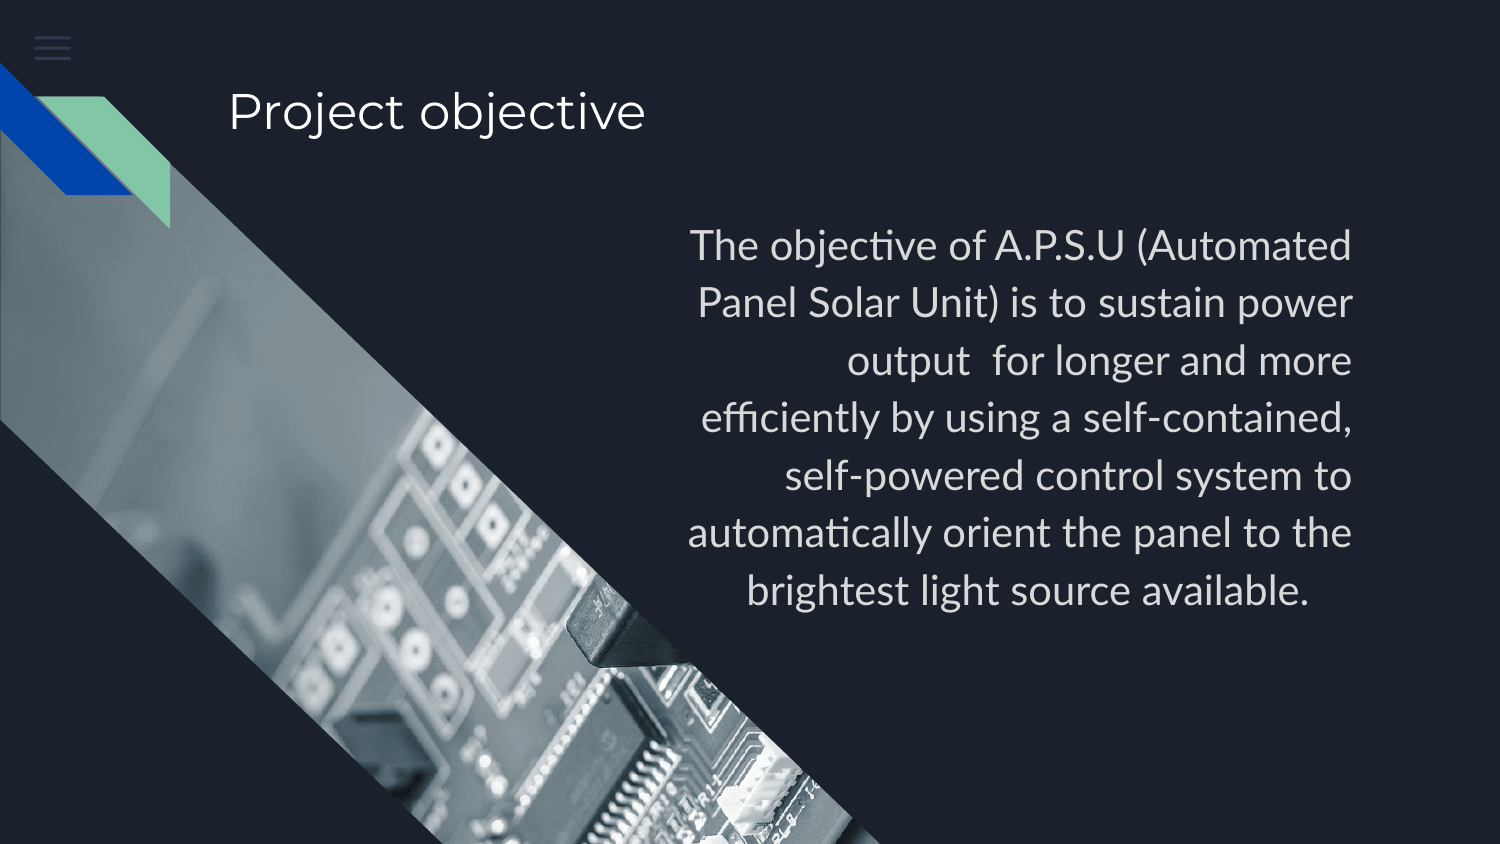

# Project objective
The objective of A.P.S.U (Automated Panel Solar Unit) is to sustain power output  for longer and more efficiently by using a self-contained, self-powered control system to automatically orient the panel to the brightest light source available.